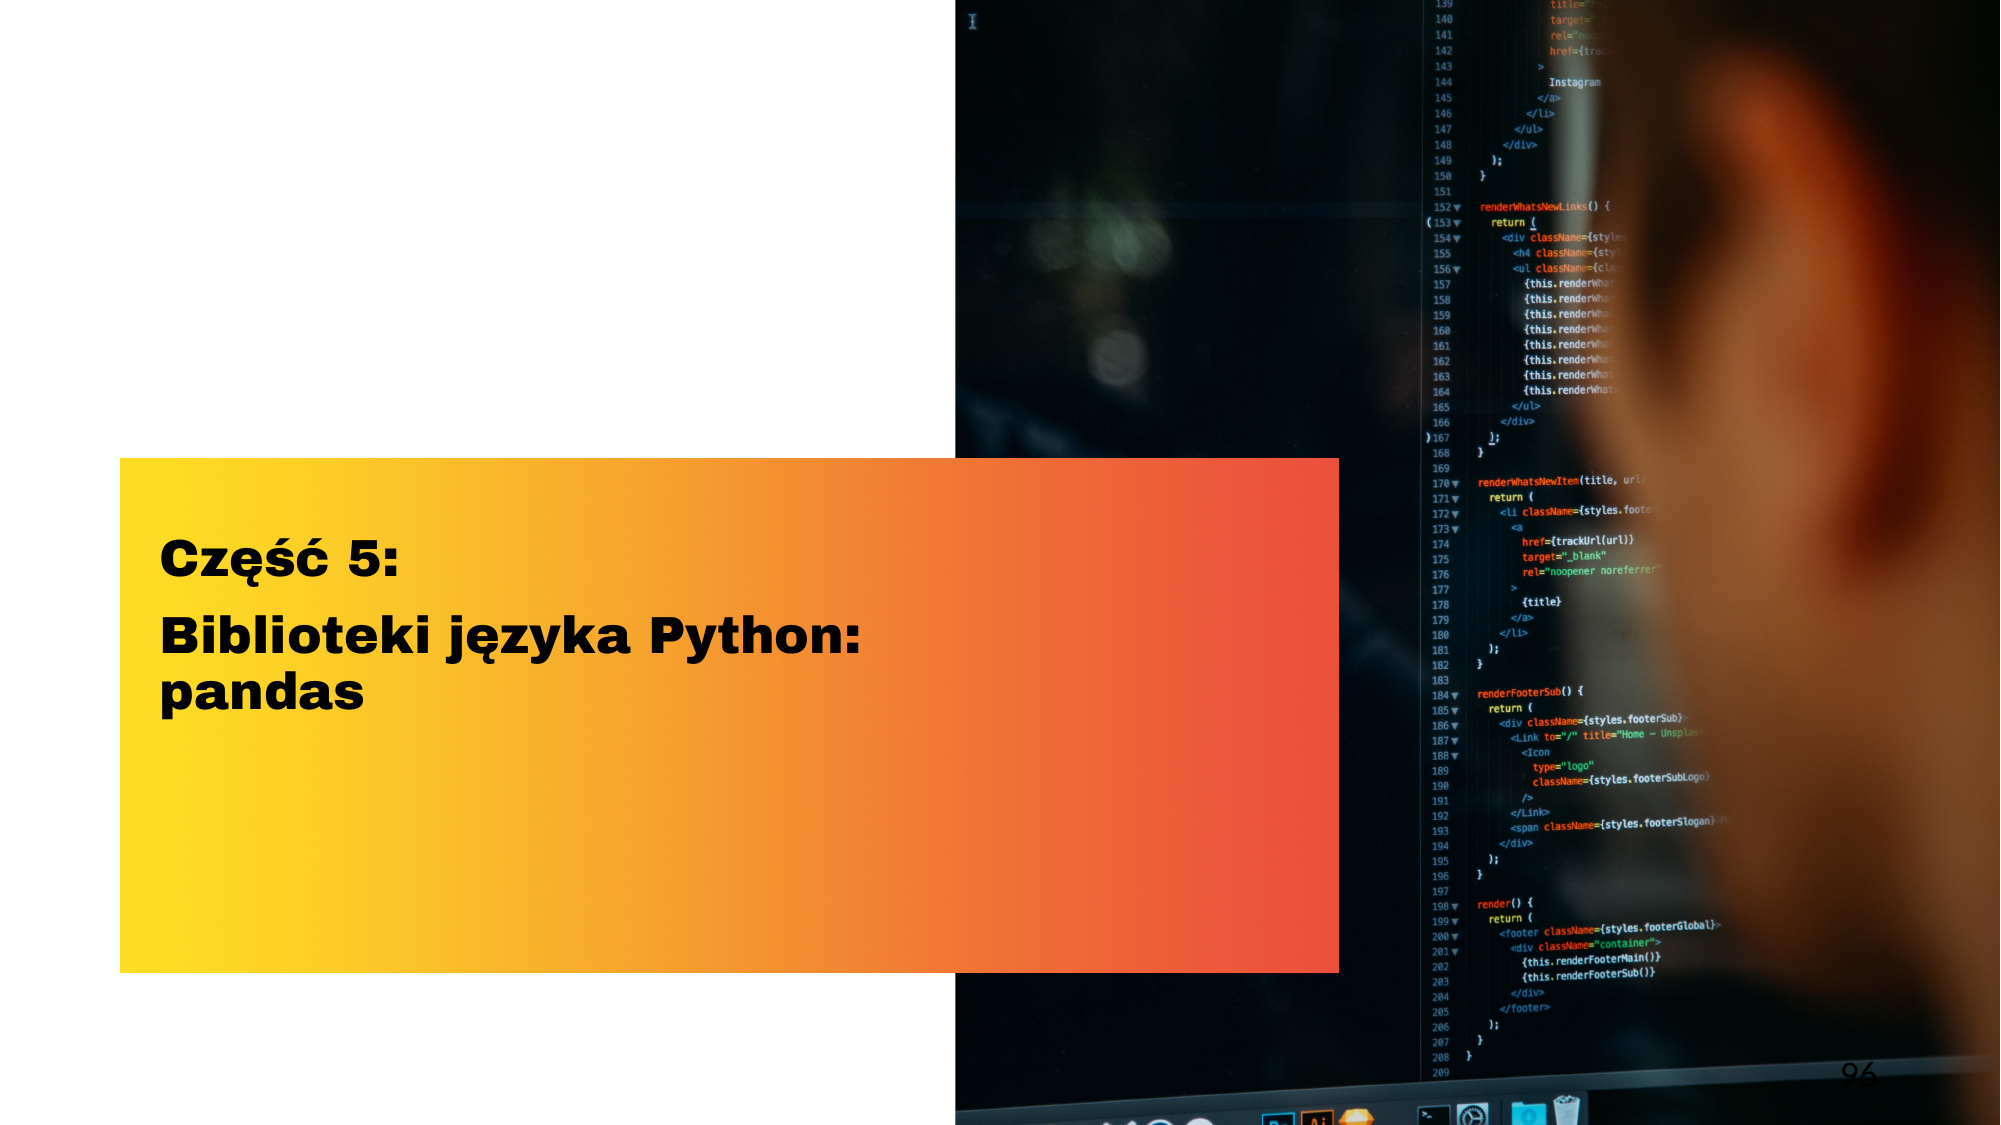

Część 5:
Biblioteki języka Python: pandas
96